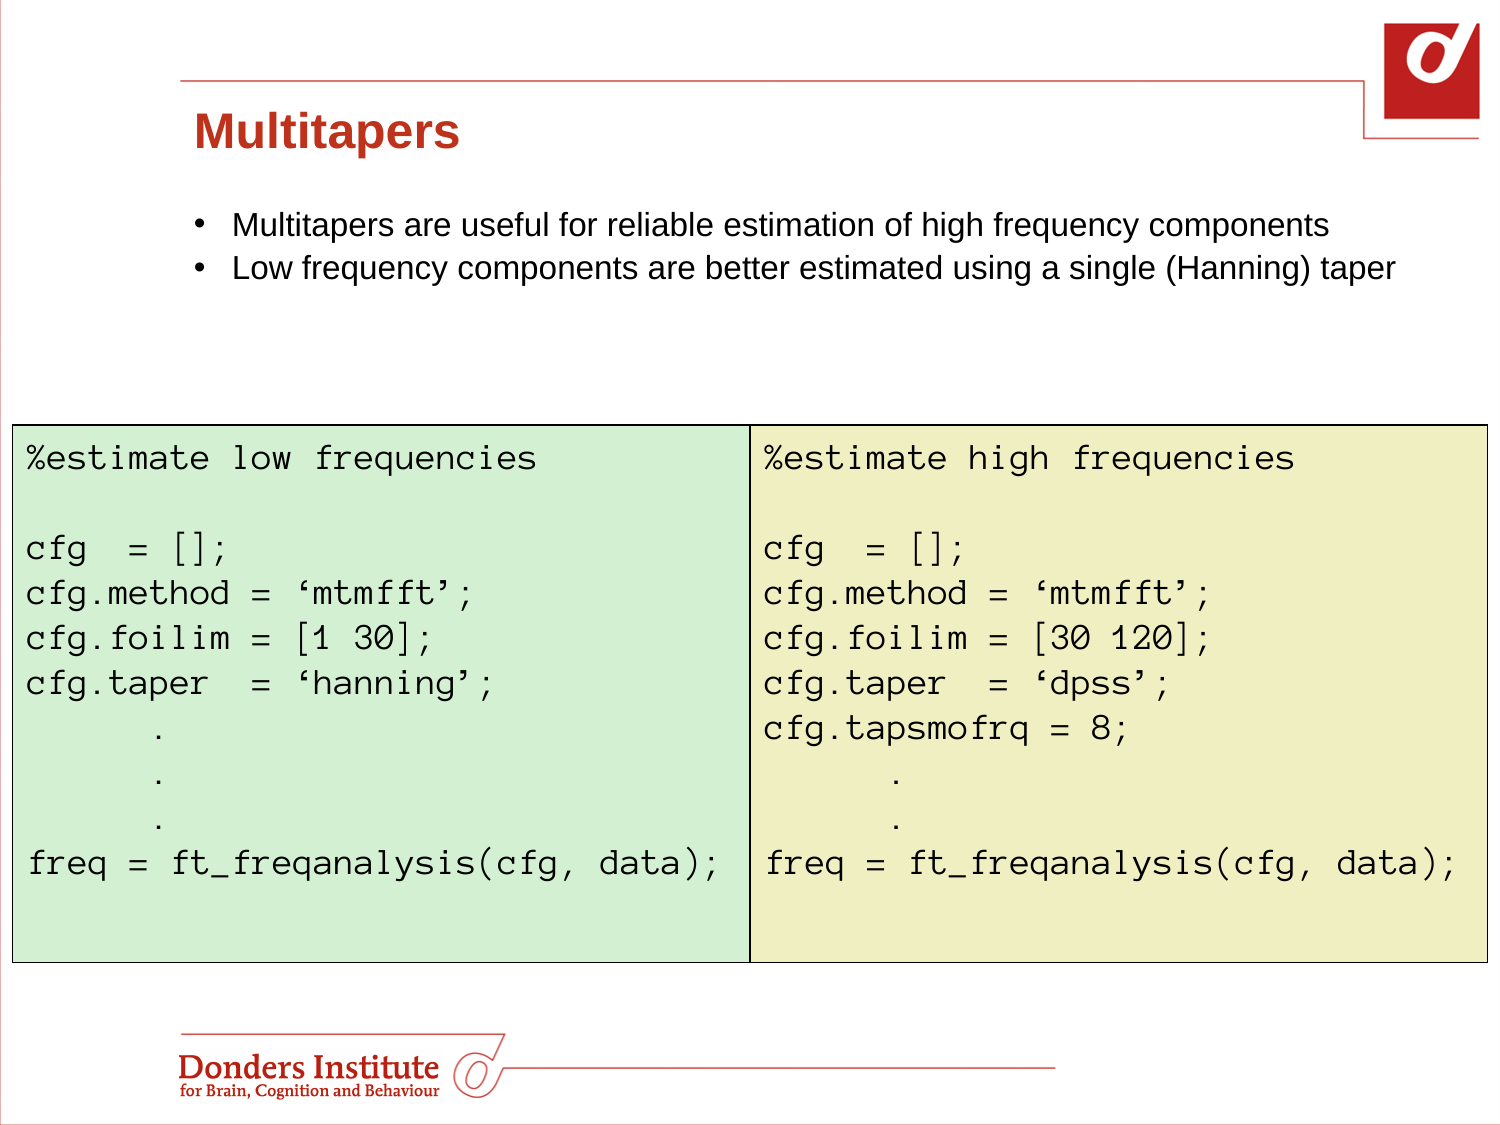

Multitapers
Multitapers are useful for reliable estimation of high frequency components
Low frequency components are better estimated using a single (Hanning) taper

%estimate low frequencies

cfg  = [];
cfg.method = ‘mtmfft’;
cfg.foilim = [1 30];
cfg.taper  = ‘hanning’;
      .
      .
      .
freq = ft_freqanalysis(cfg, data);

%estimate high frequencies

cfg  = [];
cfg.method = ‘mtmfft’;
cfg.foilim = [30 120];
cfg.taper  = ‘dpss’;
cfg.tapsmofrq = 8;
      .
      .
freq = ft_freqanalysis(cfg, data);